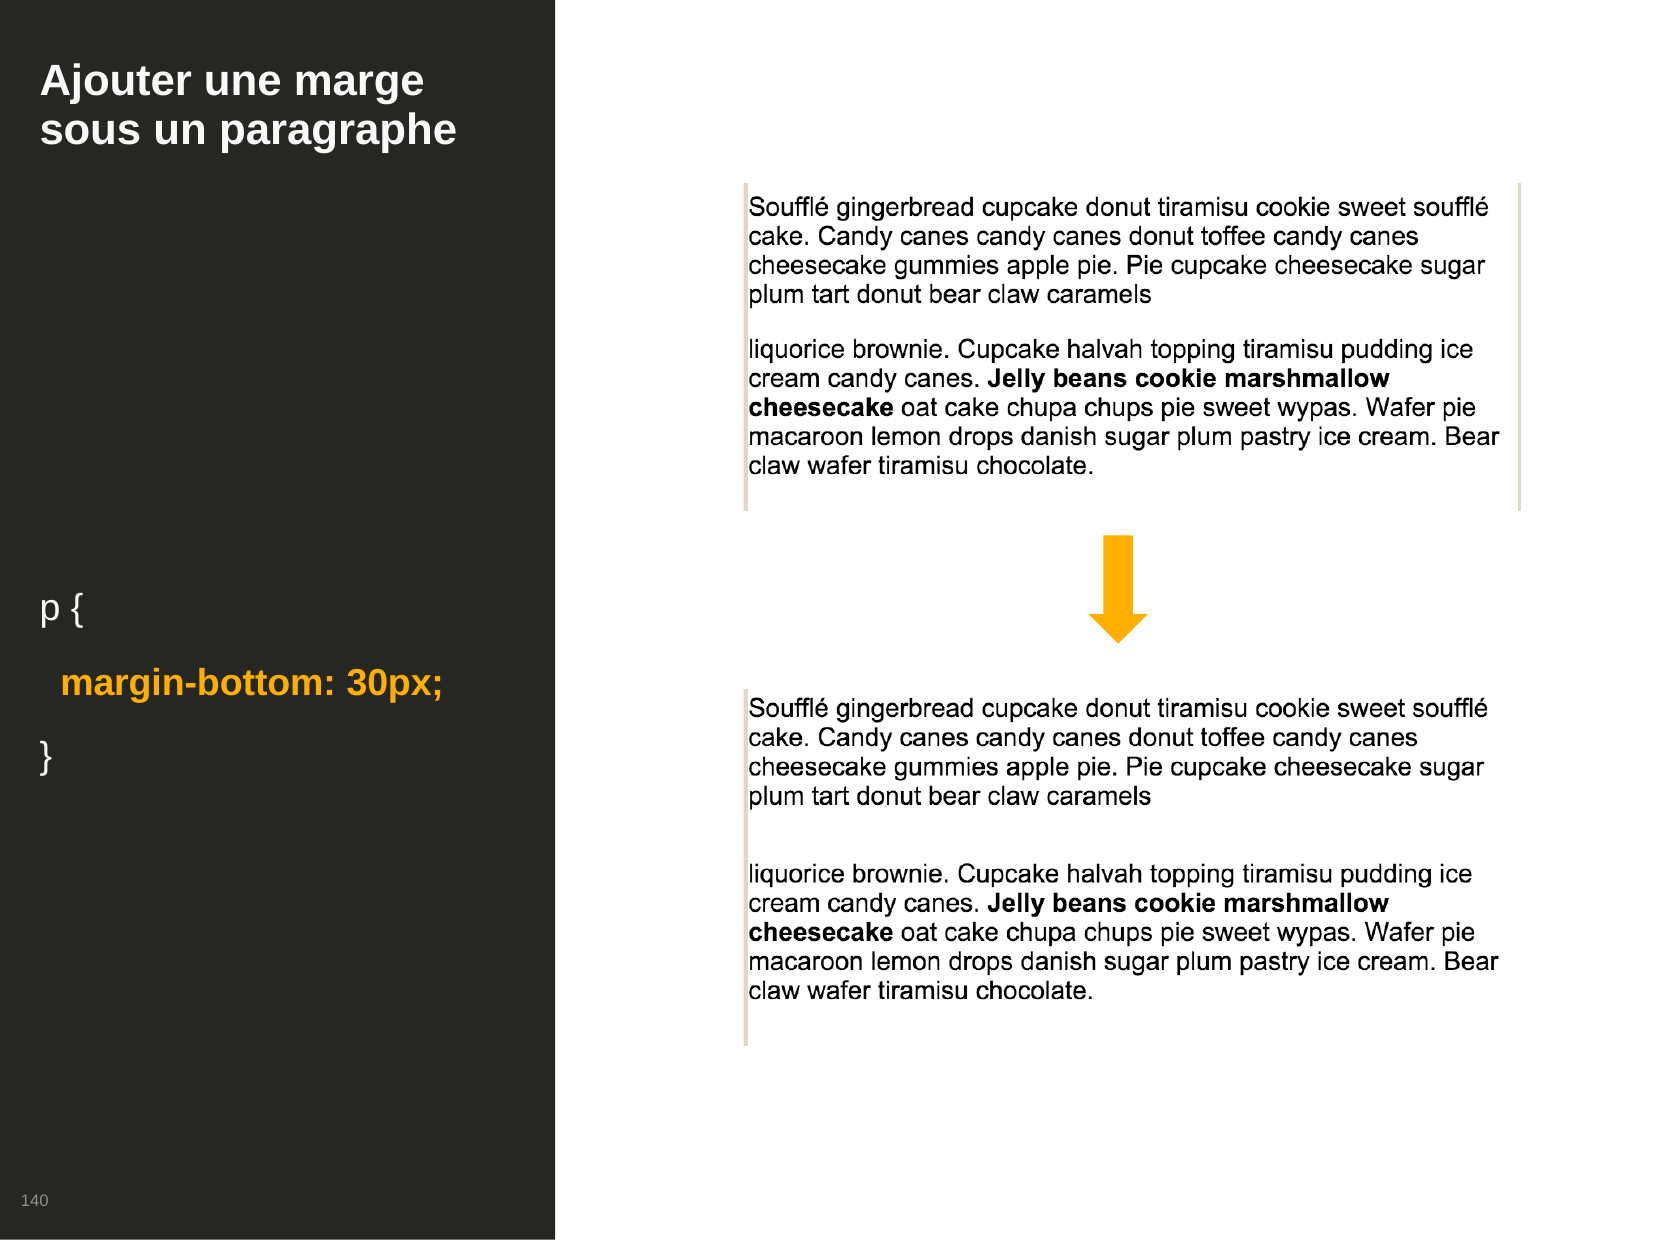

# Ajouter une marge  sous un paragraphe

p {
margin-bottom: 30px;
}

140